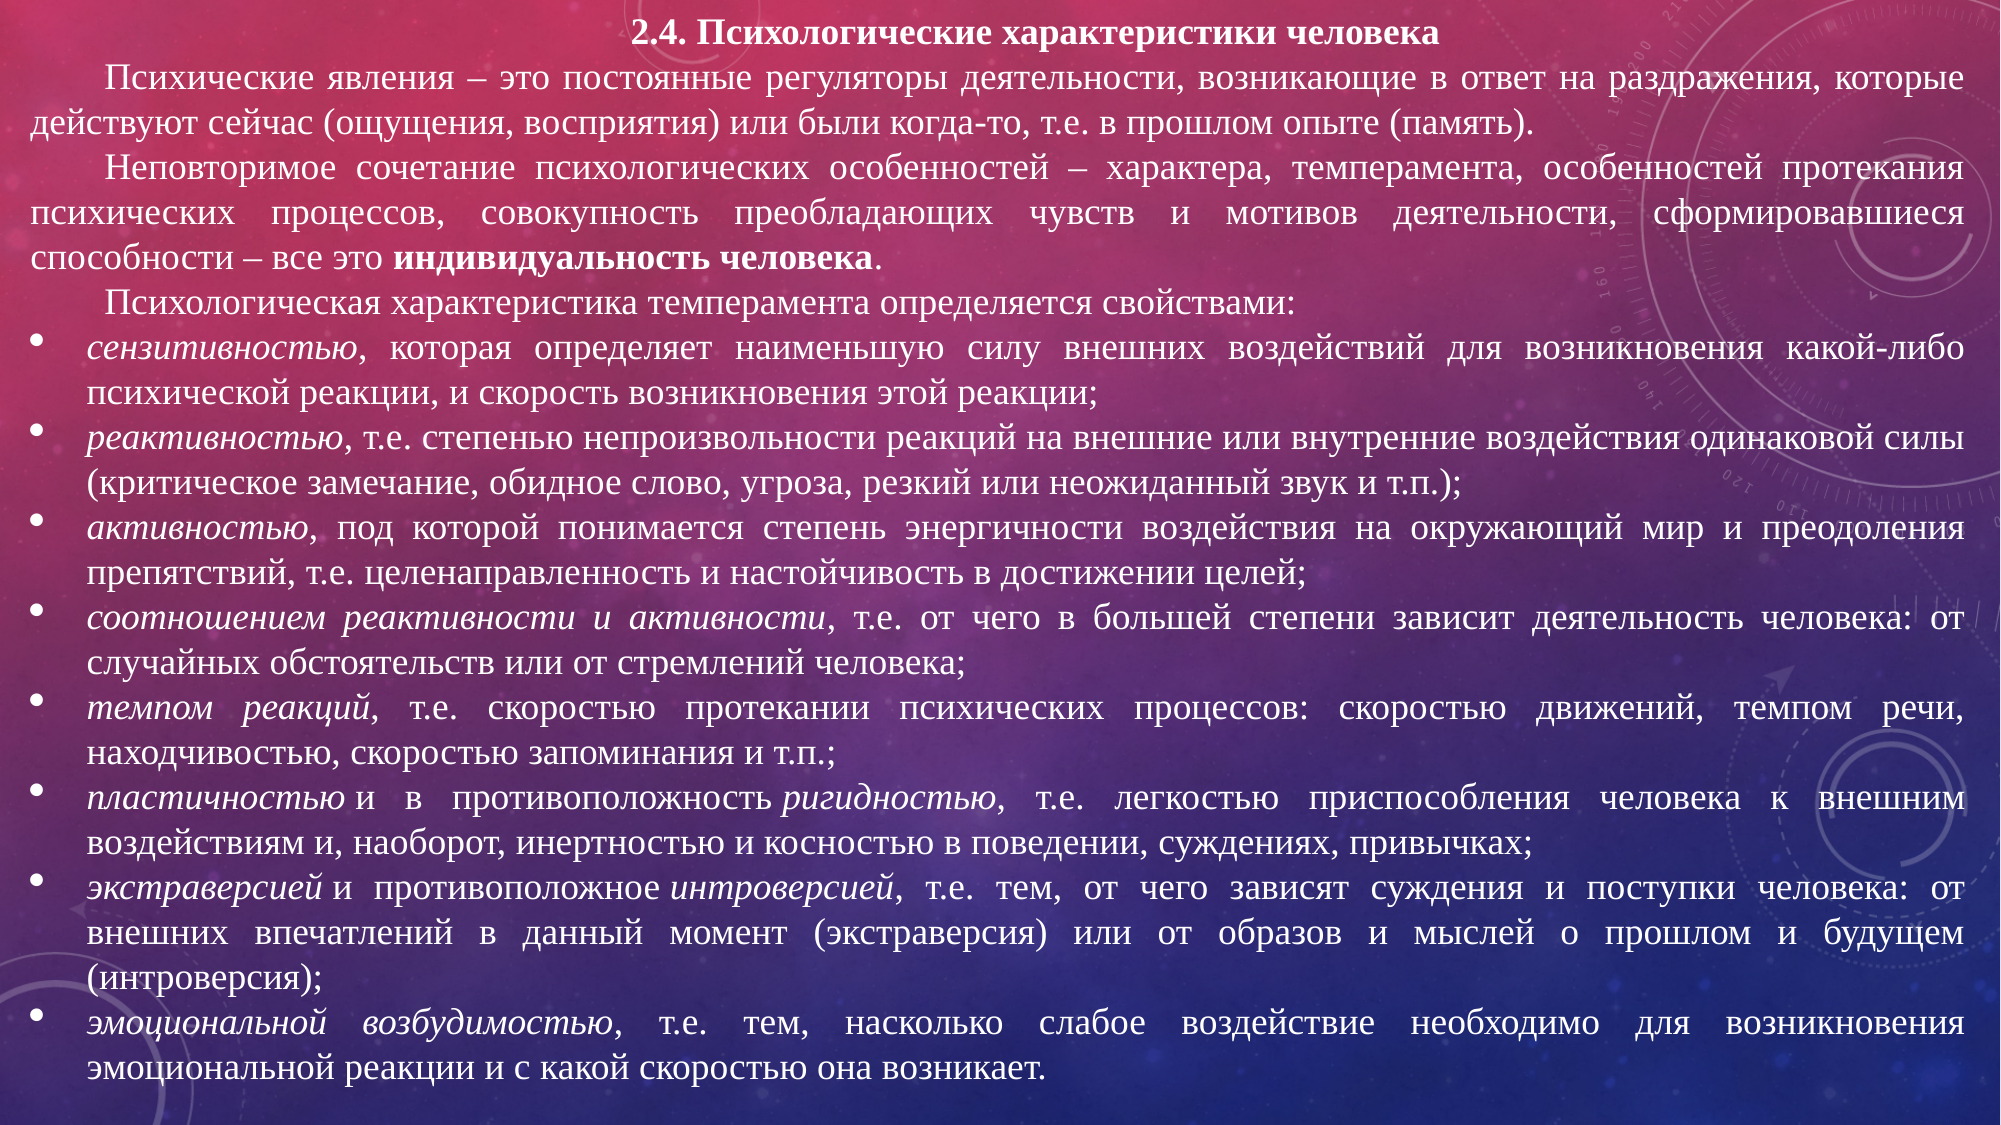

2.4. Психологические характеристики человека
Психические явления – это постоянные регуляторы деятельности, возникающие в ответ на раздражения, которые действуют сейчас (ощущения, восприятия) или были когда-то, т.е. в прошлом опыте (память).
Неповторимое сочетание психологических особенностей – характера, темперамента, особенностей протекания психических процессов, совокупность преобладающих чувств и мотивов деятельности, сформировавшиеся способности – все это индивидуальность человека.
Психологическая характеристика темперамента определяется свойствами:
сензитивностью, которая определяет наименьшую силу внешних воздействий для возникновения какой-либо психической реакции, и скорость возникновения этой реакции;
реактивностью, т.е. степенью непроизвольности реакций на внешние или внутренние воздействия одинаковой силы (критическое замечание, обидное слово, угроза, резкий или неожиданный звук и т.п.);
активностью, под которой понимается степень энергичности воздействия на окружающий мир и преодоления препятствий, т.е. целенаправленность и настойчивость в достижении целей;
соотношением реактивности и активности, т.е. от чего в большей степени зависит деятельность человека: от случайных обстоятельств или от стремлений человека;
темпом реакций, т.е. скоростью протекании психических процессов: скоростью движений, темпом речи, находчивостью, скоростью запоминания и т.п.;
пластичностью и в противоположность ригидностью, т.е. легкостью приспособления человека к внешним воздействиям и, наоборот, инертностью и косностью в поведении, суждениях, привычках;
экстраверсией и противоположное интроверсией, т.е. тем, от чего зависят суждения и поступки человека: от внешних впечатлений в данный момент (экстраверсия) или от образов и мыслей о прошлом и будущем (интроверсия);
эмоциональной возбудимостью, т.е. тем, насколько слабое воздействие необходимо для возникновения эмоциональной реакции и с какой скоростью она возникает.